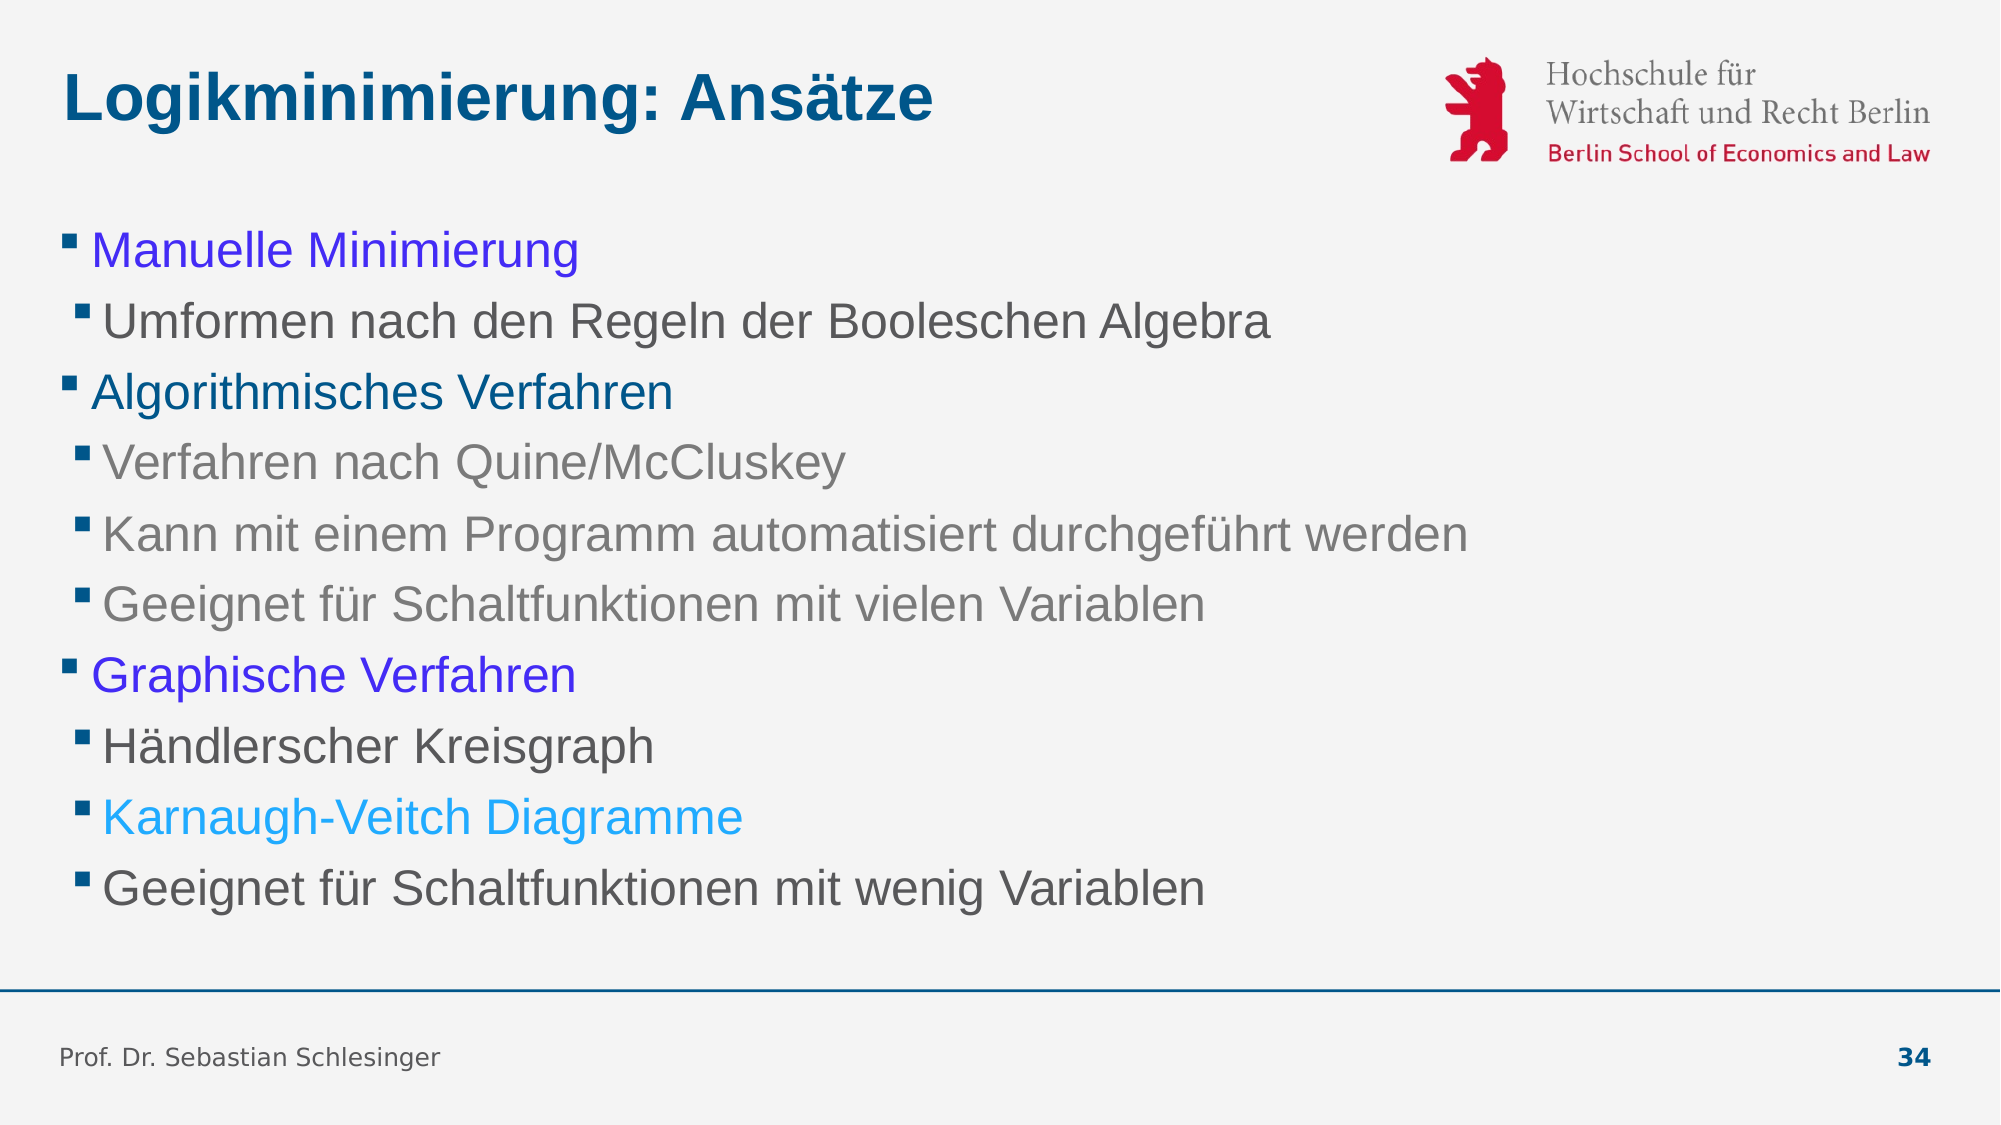

# Logikminimierung: Ansätze
Manuelle Minimierung
Umformen nach den Regeln der Booleschen Algebra
Algorithmisches Verfahren
Verfahren nach Quine/McCluskey
Kann mit einem Programm automatisiert durchgeführt werden
Geeignet für Schaltfunktionen mit vielen Variablen
Graphische Verfahren
Händlerscher Kreisgraph
Karnaugh-Veitch Diagramme
Geeignet für Schaltfunktionen mit wenig Variablen

Prof. Dr. Sebastian Schlesinger
34